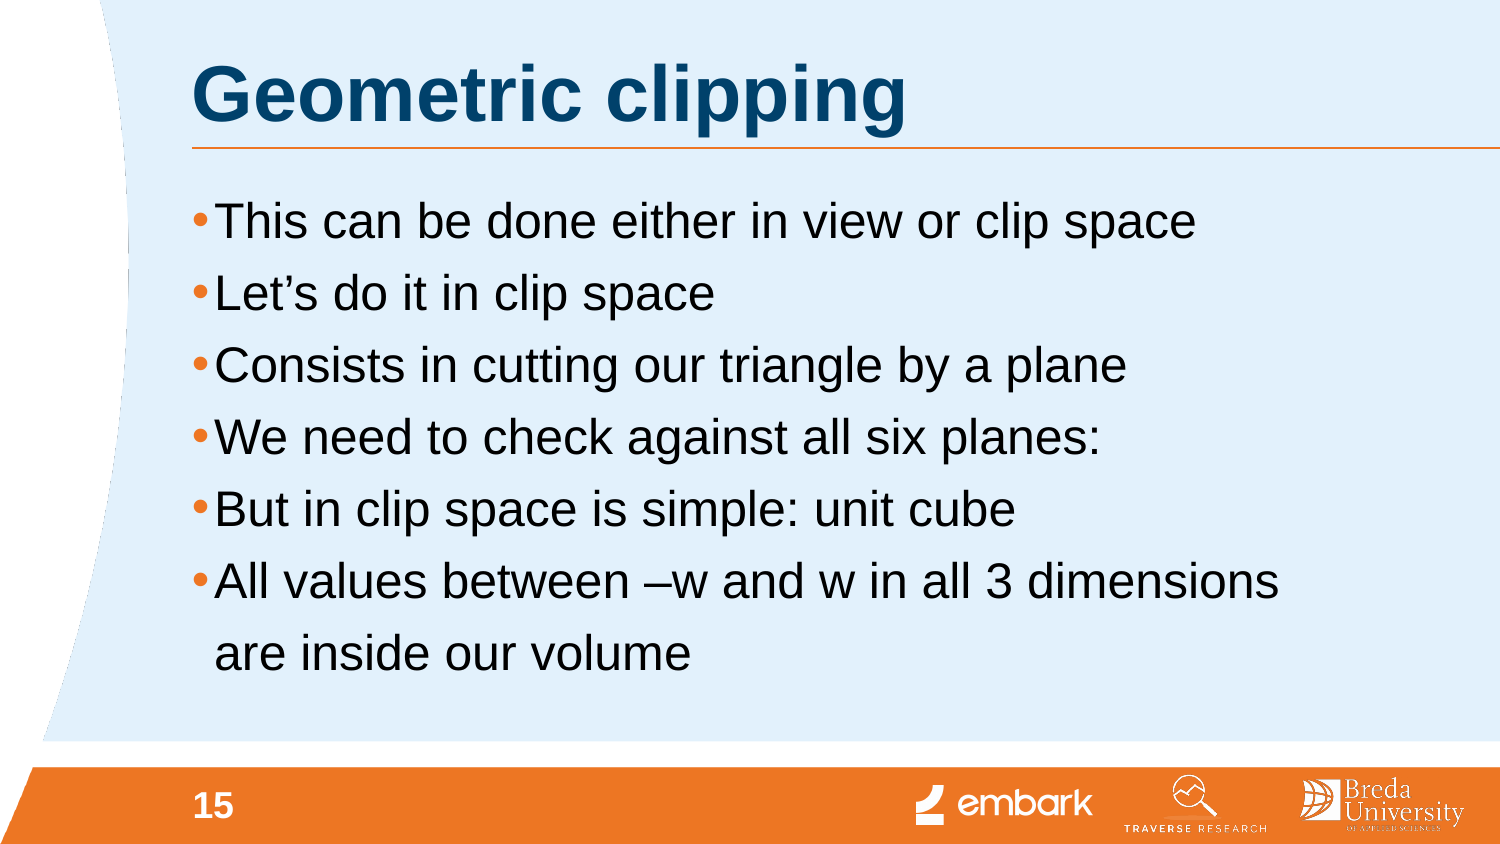

# Geometric clipping
This can be done either in view or clip space
Let’s do it in clip space
Consists in cutting our triangle by a plane
We need to check against all six planes:
But in clip space is simple: unit cube
All values between –w and w in all 3 dimensions are inside our volume
15